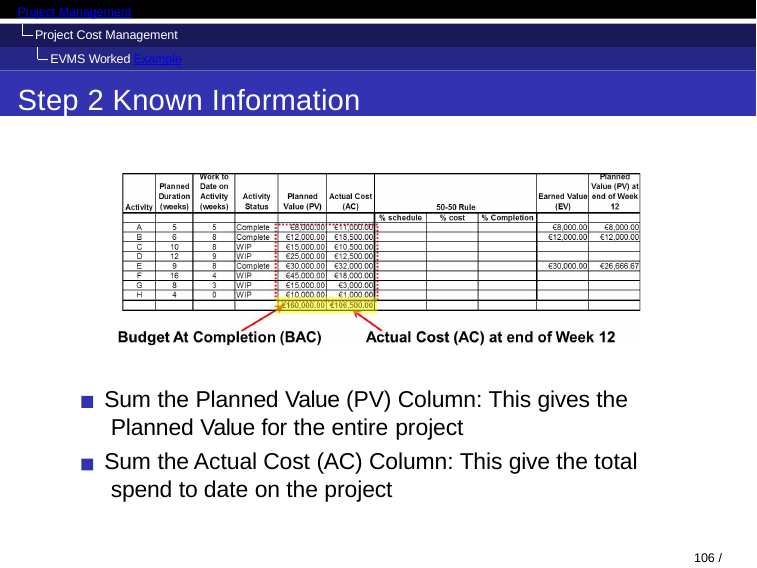

Project Management
Project Cost Management  EVMS Worked Example

Step 2 Known Information

Sum the Planned Value (PV) Column: This gives the  Planned Value for the entire project
Sum the Actual Cost (AC) Column: This give the total  spend to date on the project

106 / 128